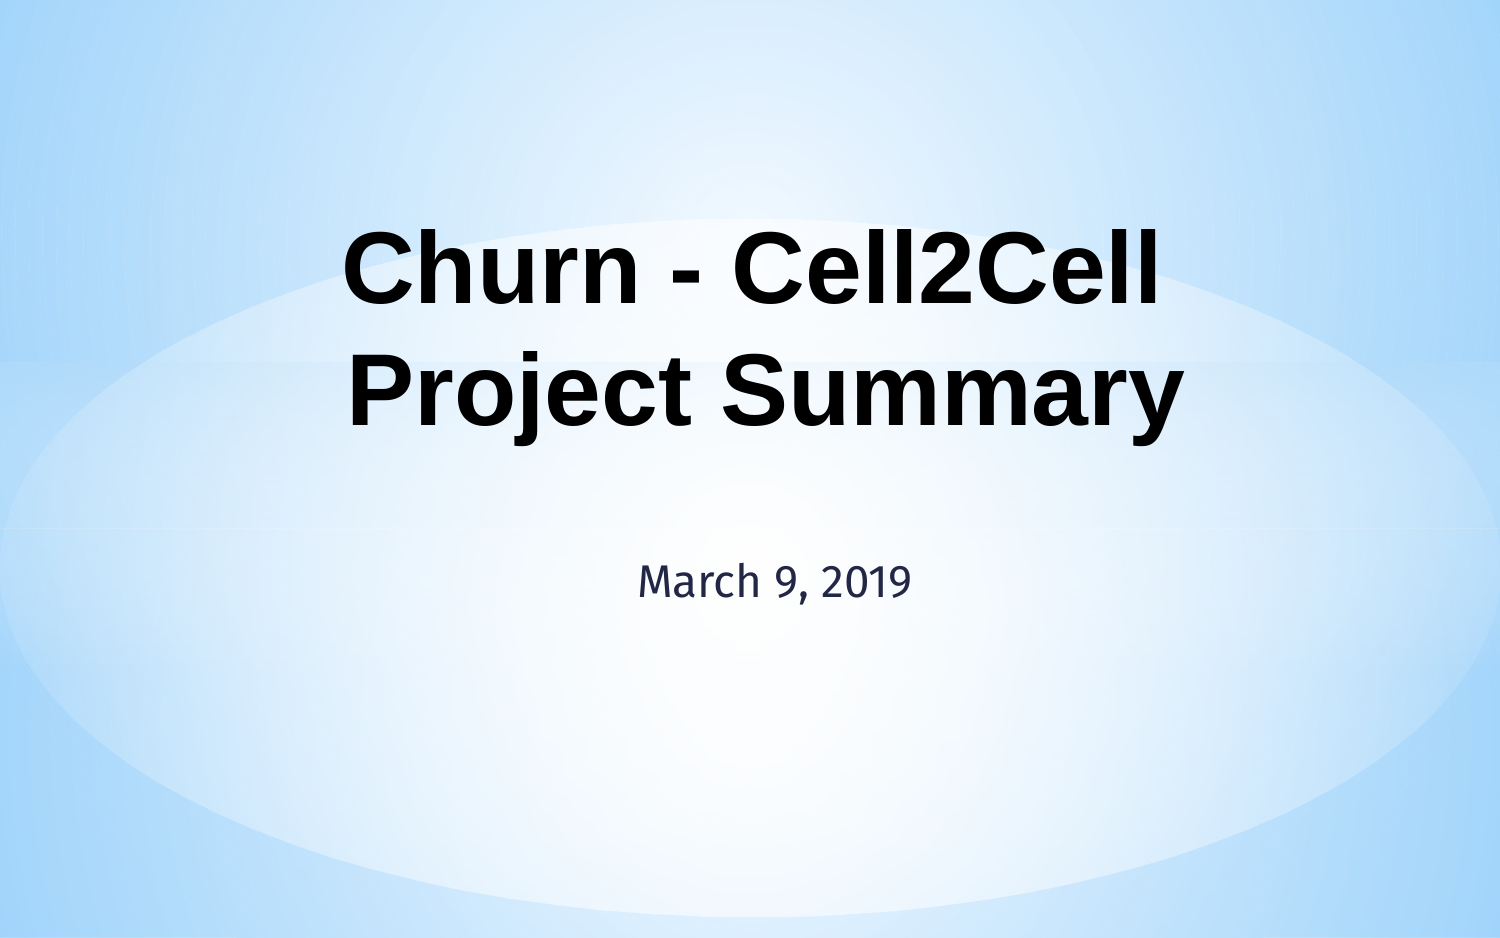

# Churn - Cell2Cell Project Summary
March 9, 2019